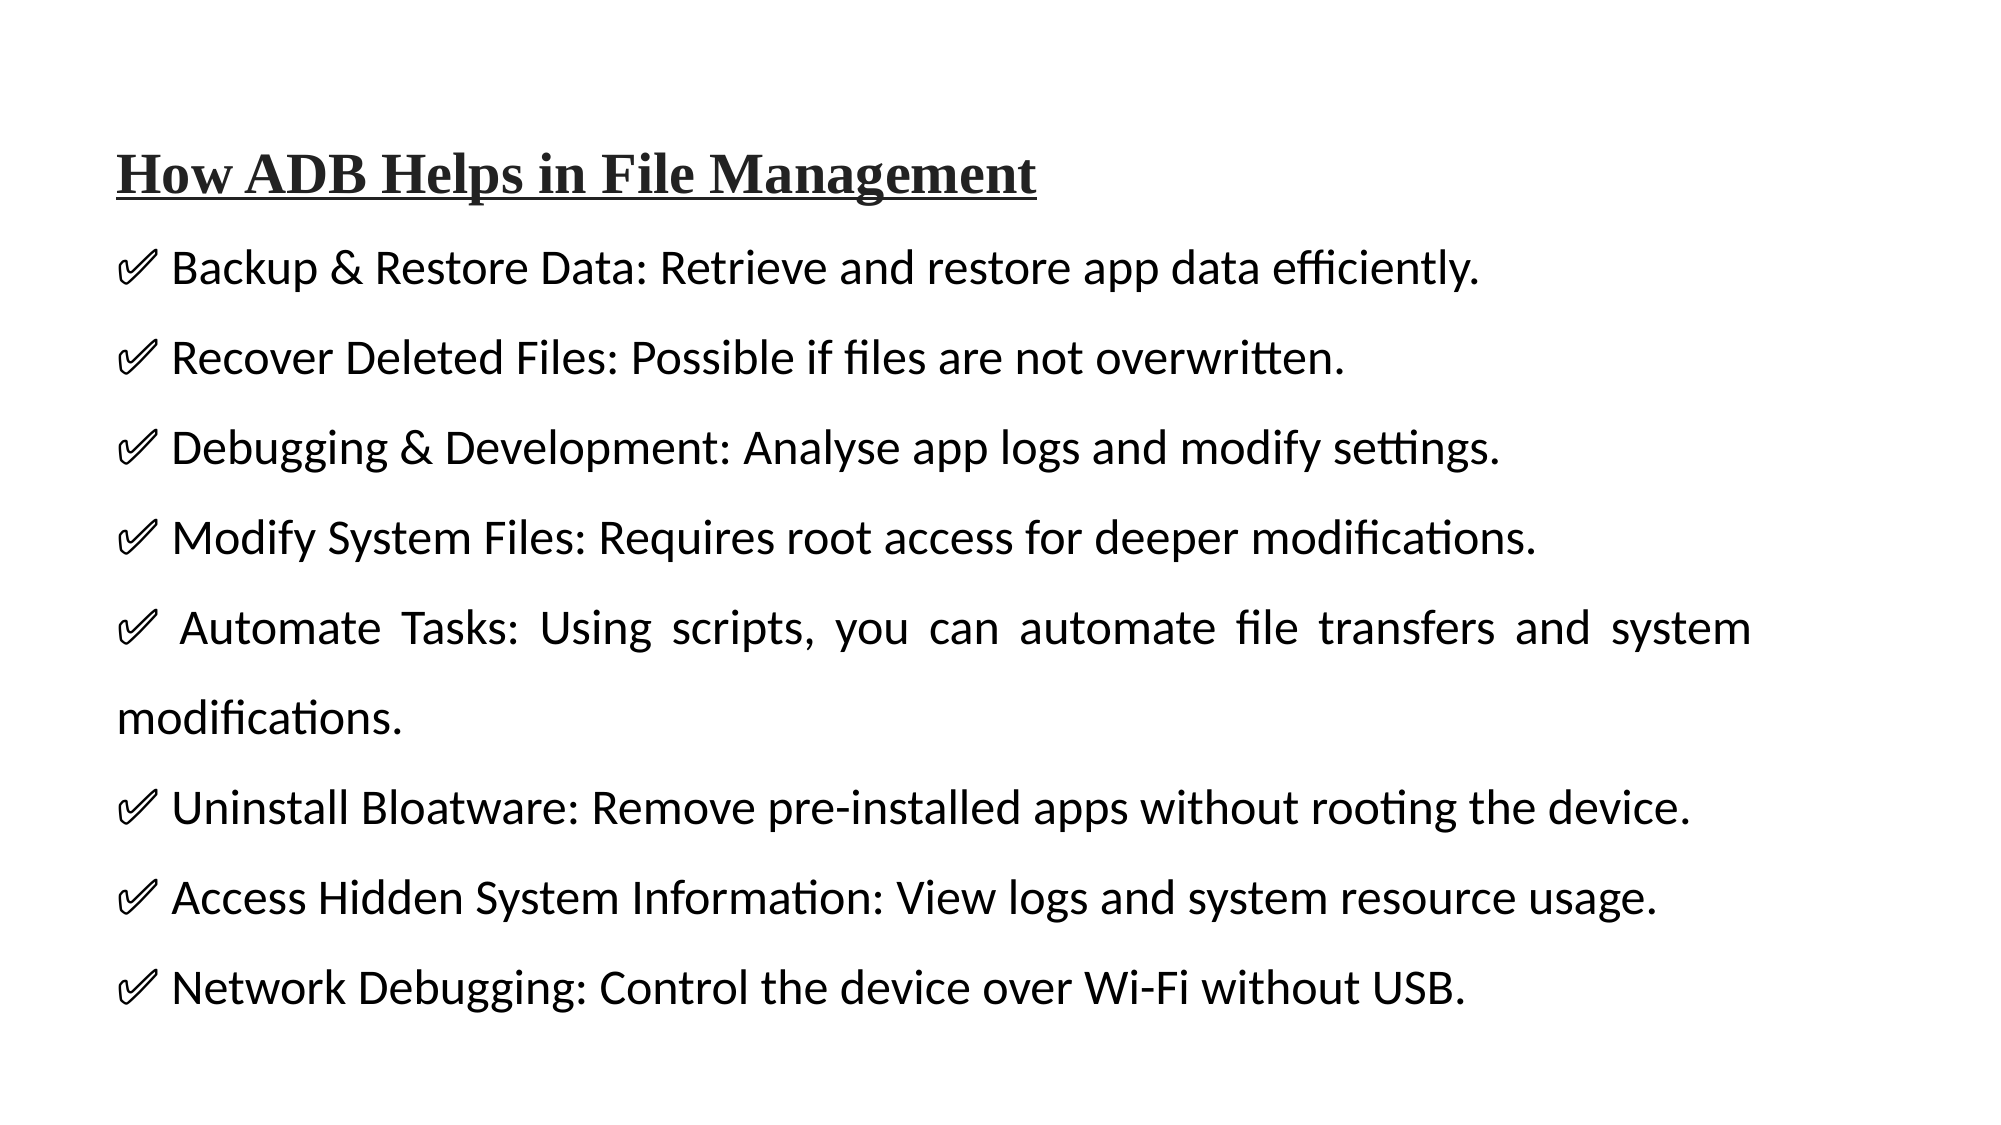

How ADB Helps in File Management
✅ Backup & Restore Data: Retrieve and restore app data efficiently.
✅ Recover Deleted Files: Possible if files are not overwritten.
✅ Debugging & Development: Analyse app logs and modify settings.
✅ Modify System Files: Requires root access for deeper modifications.
✅ Automate Tasks: Using scripts, you can automate file transfers and system modifications.
✅ Uninstall Bloatware: Remove pre-installed apps without rooting the device.
✅ Access Hidden System Information: View logs and system resource usage.
✅ Network Debugging: Control the device over Wi-Fi without USB.